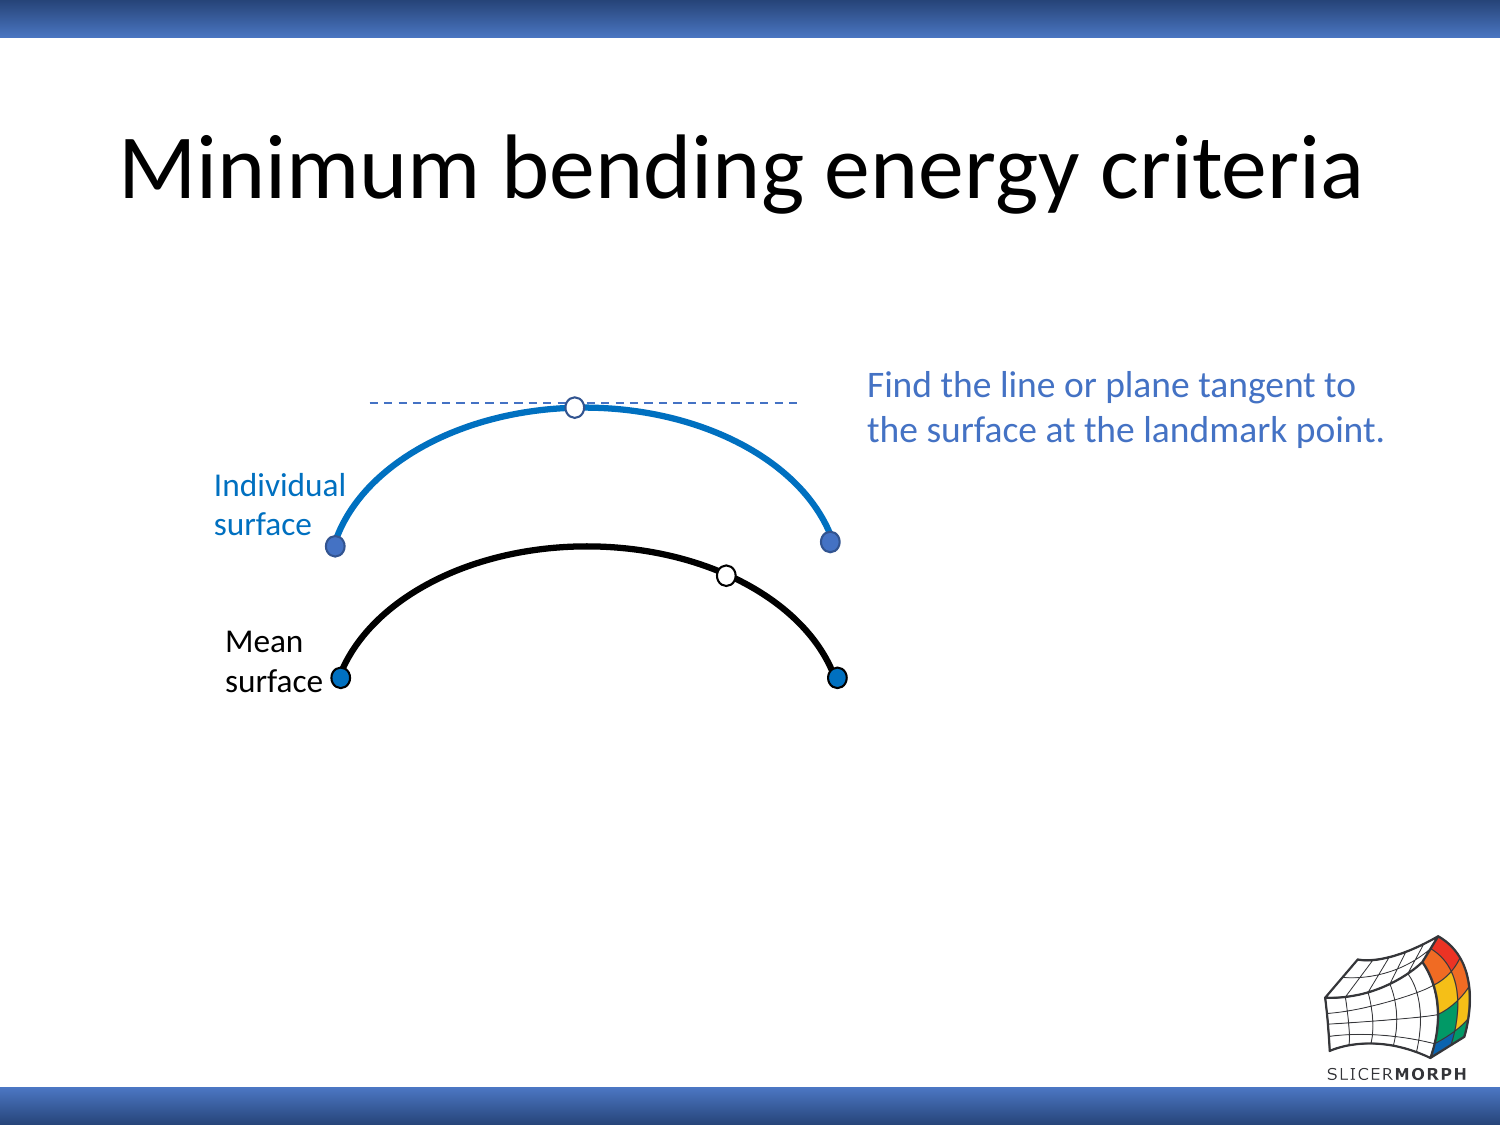

# Minimum bending energy criteria
Find the line or plane tangent to the surface at the landmark point.

Individual surface

Mean surface